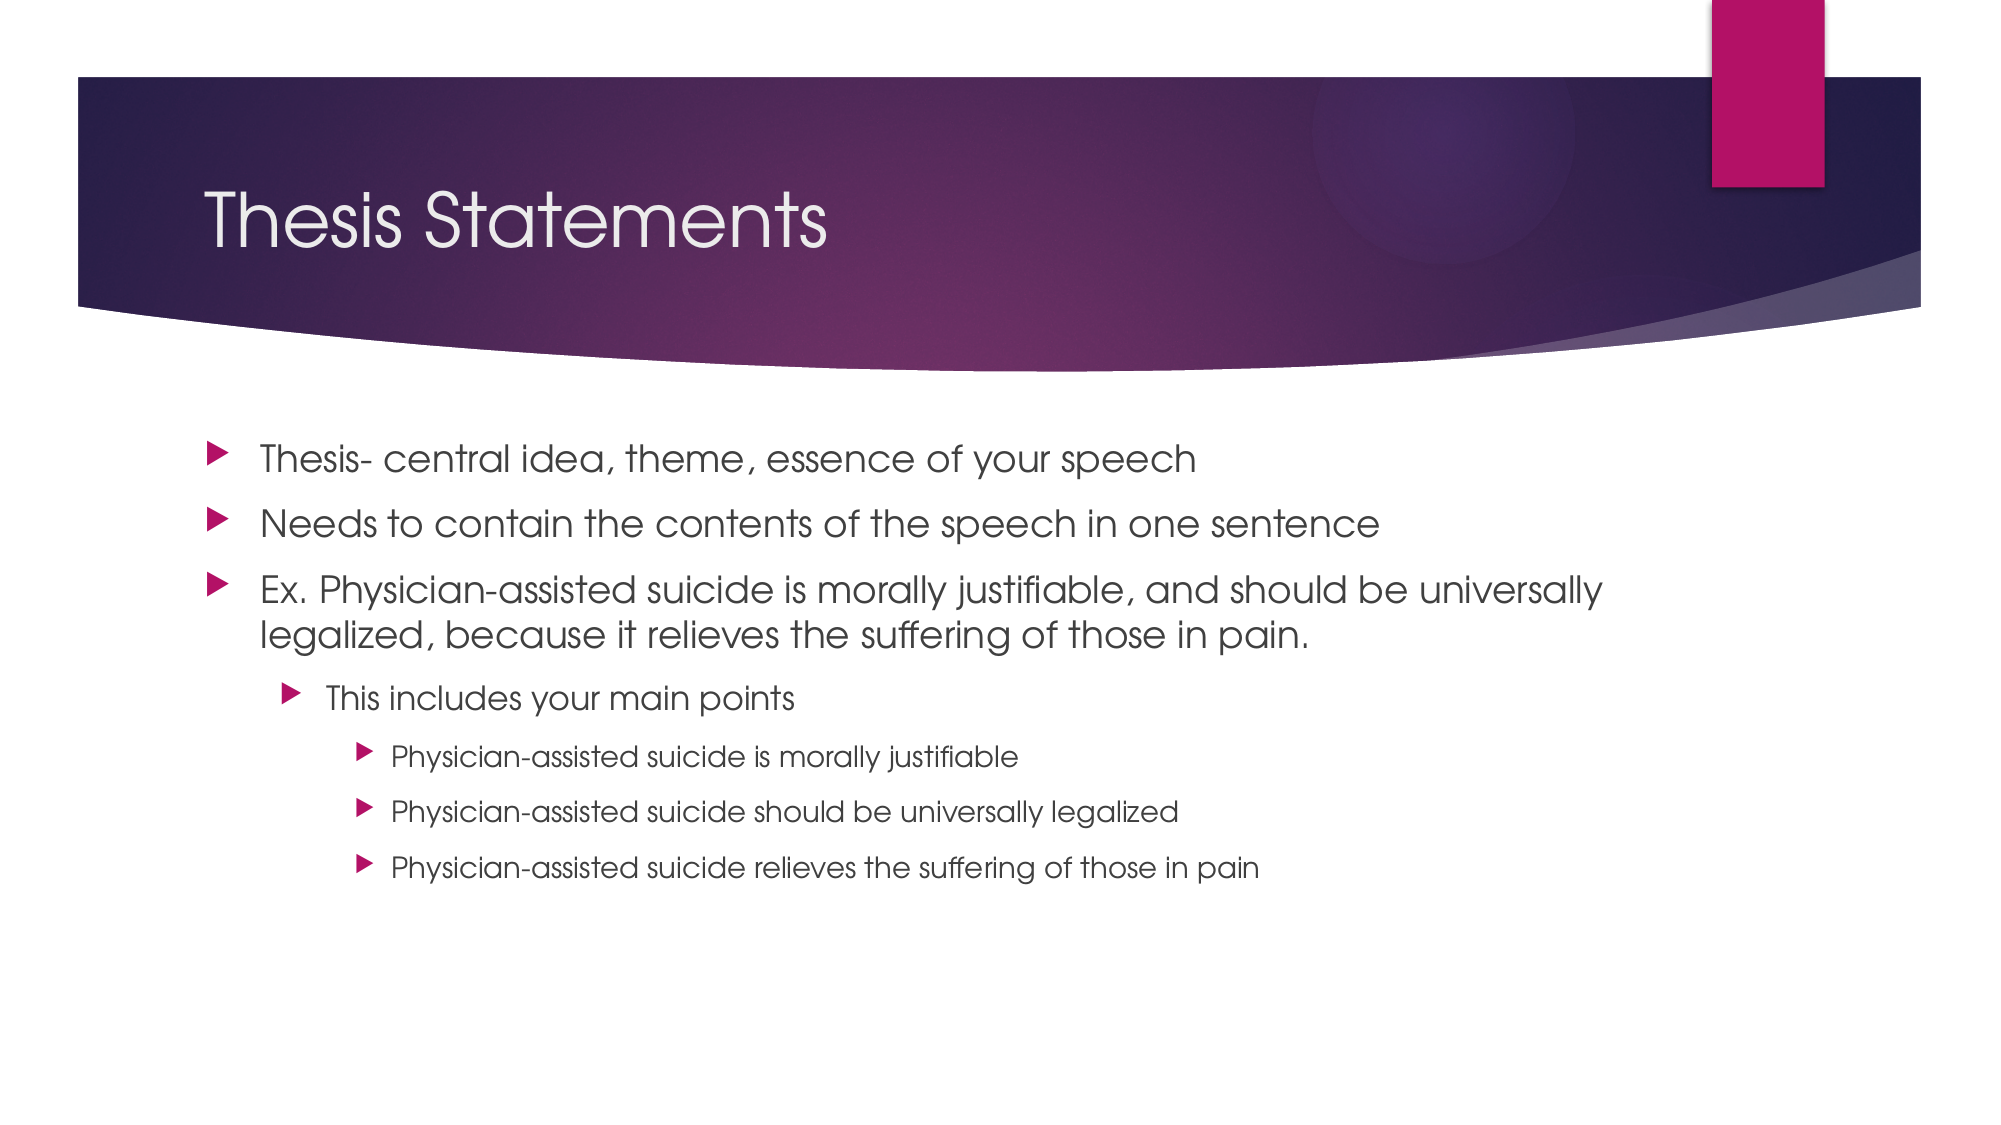

# Thesis Statements
Thesis- central idea, theme, essence of your speech
Needs to contain the contents of the speech in one sentence
Ex. Physician-assisted suicide is morally justifiable, and should be universally legalized, because it relieves the suffering of those in pain.
This includes your main points
Physician-assisted suicide is morally justifiable
Physician-assisted suicide should be universally legalized
Physician-assisted suicide relieves the suffering of those in pain